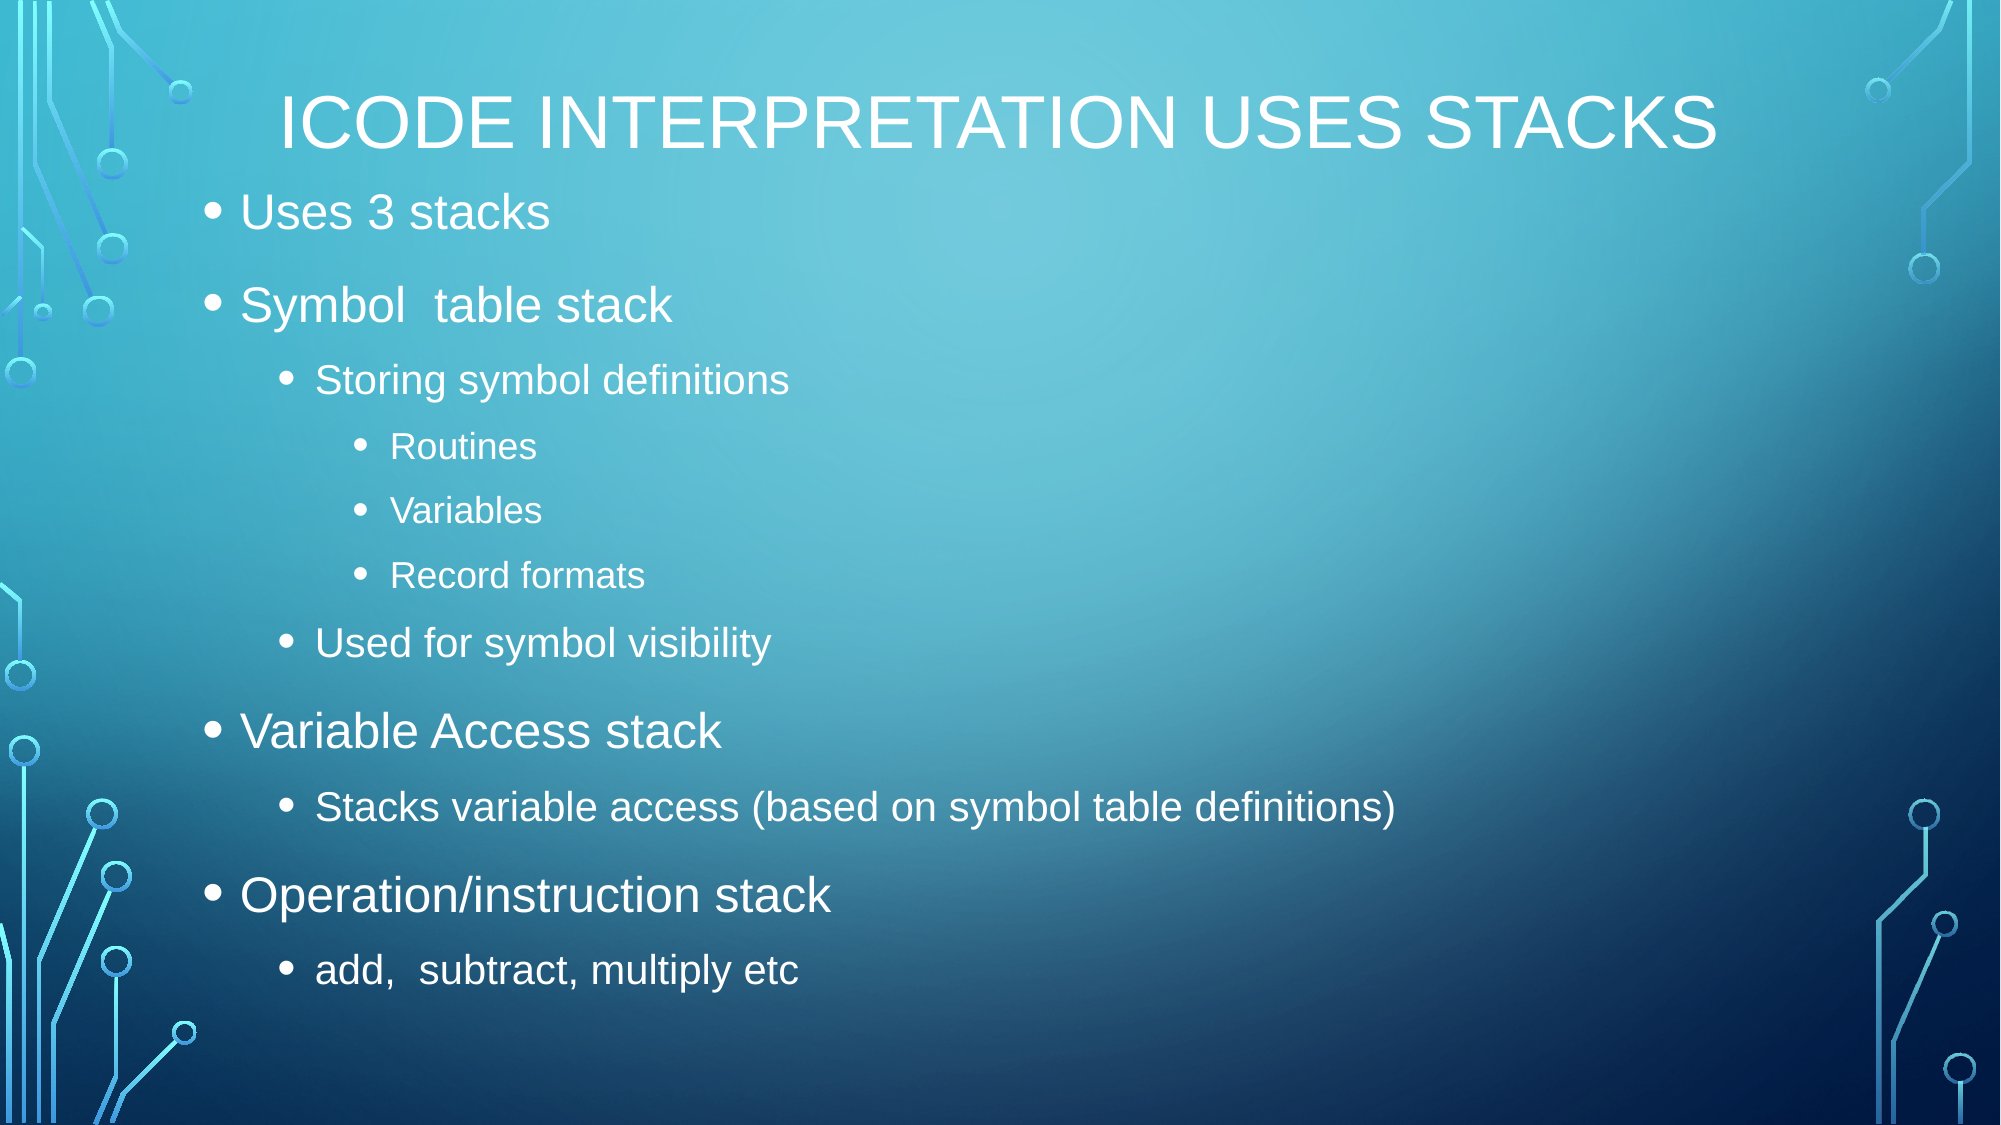

# ICODE INTERPRETATION USEs STACKS
Uses 3 stacks
Symbol  table stack
Storing symbol definitions
Routines
Variables
Record formats
Used for symbol visibility
Variable Access stack
Stacks variable access (based on symbol table definitions)
Operation/instruction stack
add,  subtract, multiply etc